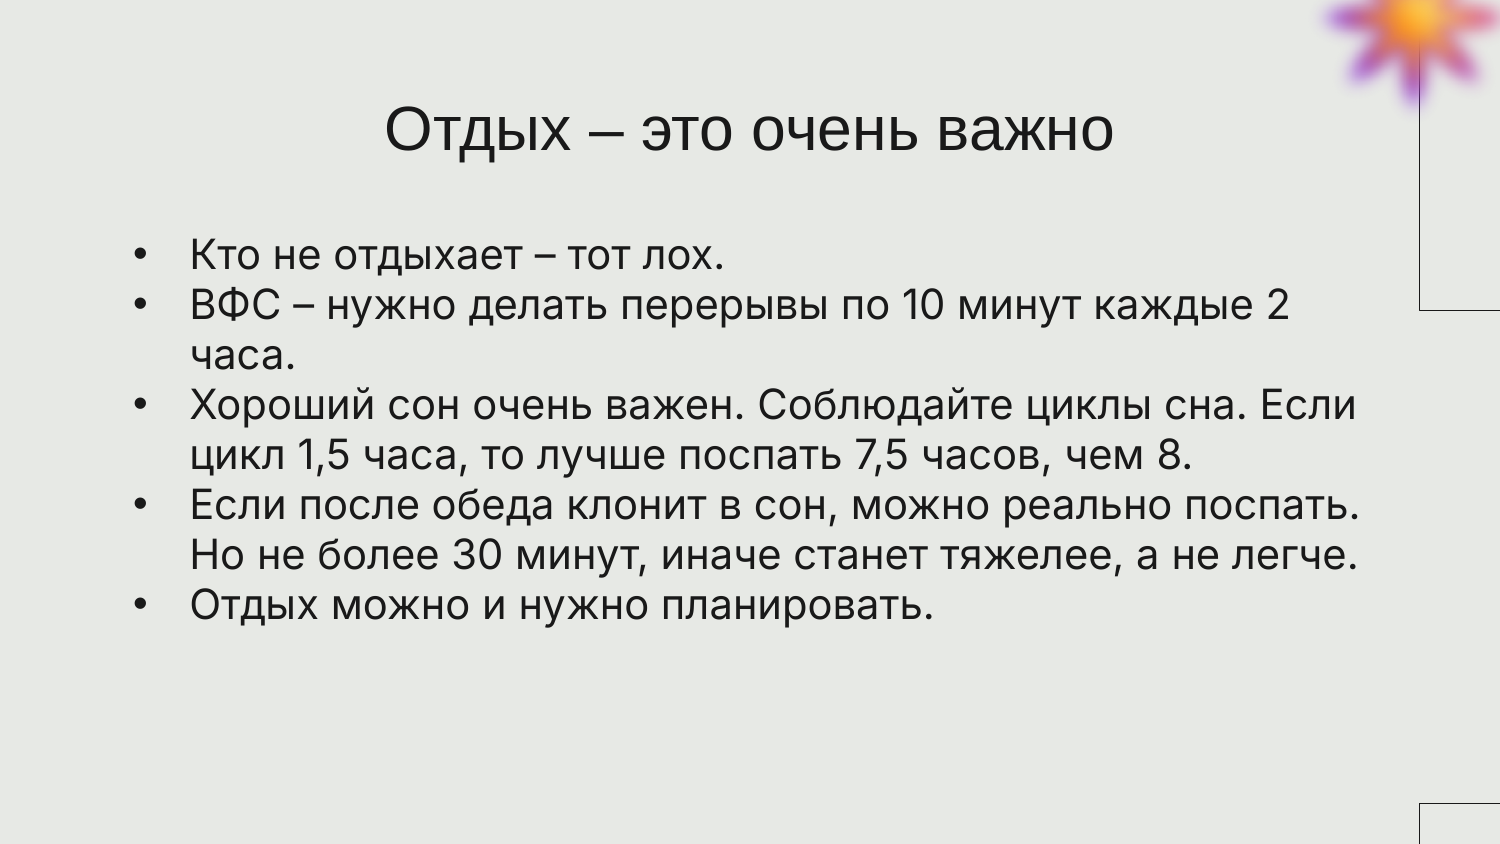

# Отдых – это очень важно
Кто не отдыхает – тот лох.
ВФС – нужно делать перерывы по 10 минут каждые 2 часа.
Хороший сон очень важен. Соблюдайте циклы сна. Если цикл 1,5 часа, то лучше поспать 7,5 часов, чем 8.
Если после обеда клонит в сон, можно реально поспать. Но не более 30 минут, иначе станет тяжелее, а не легче.
Отдых можно и нужно планировать.